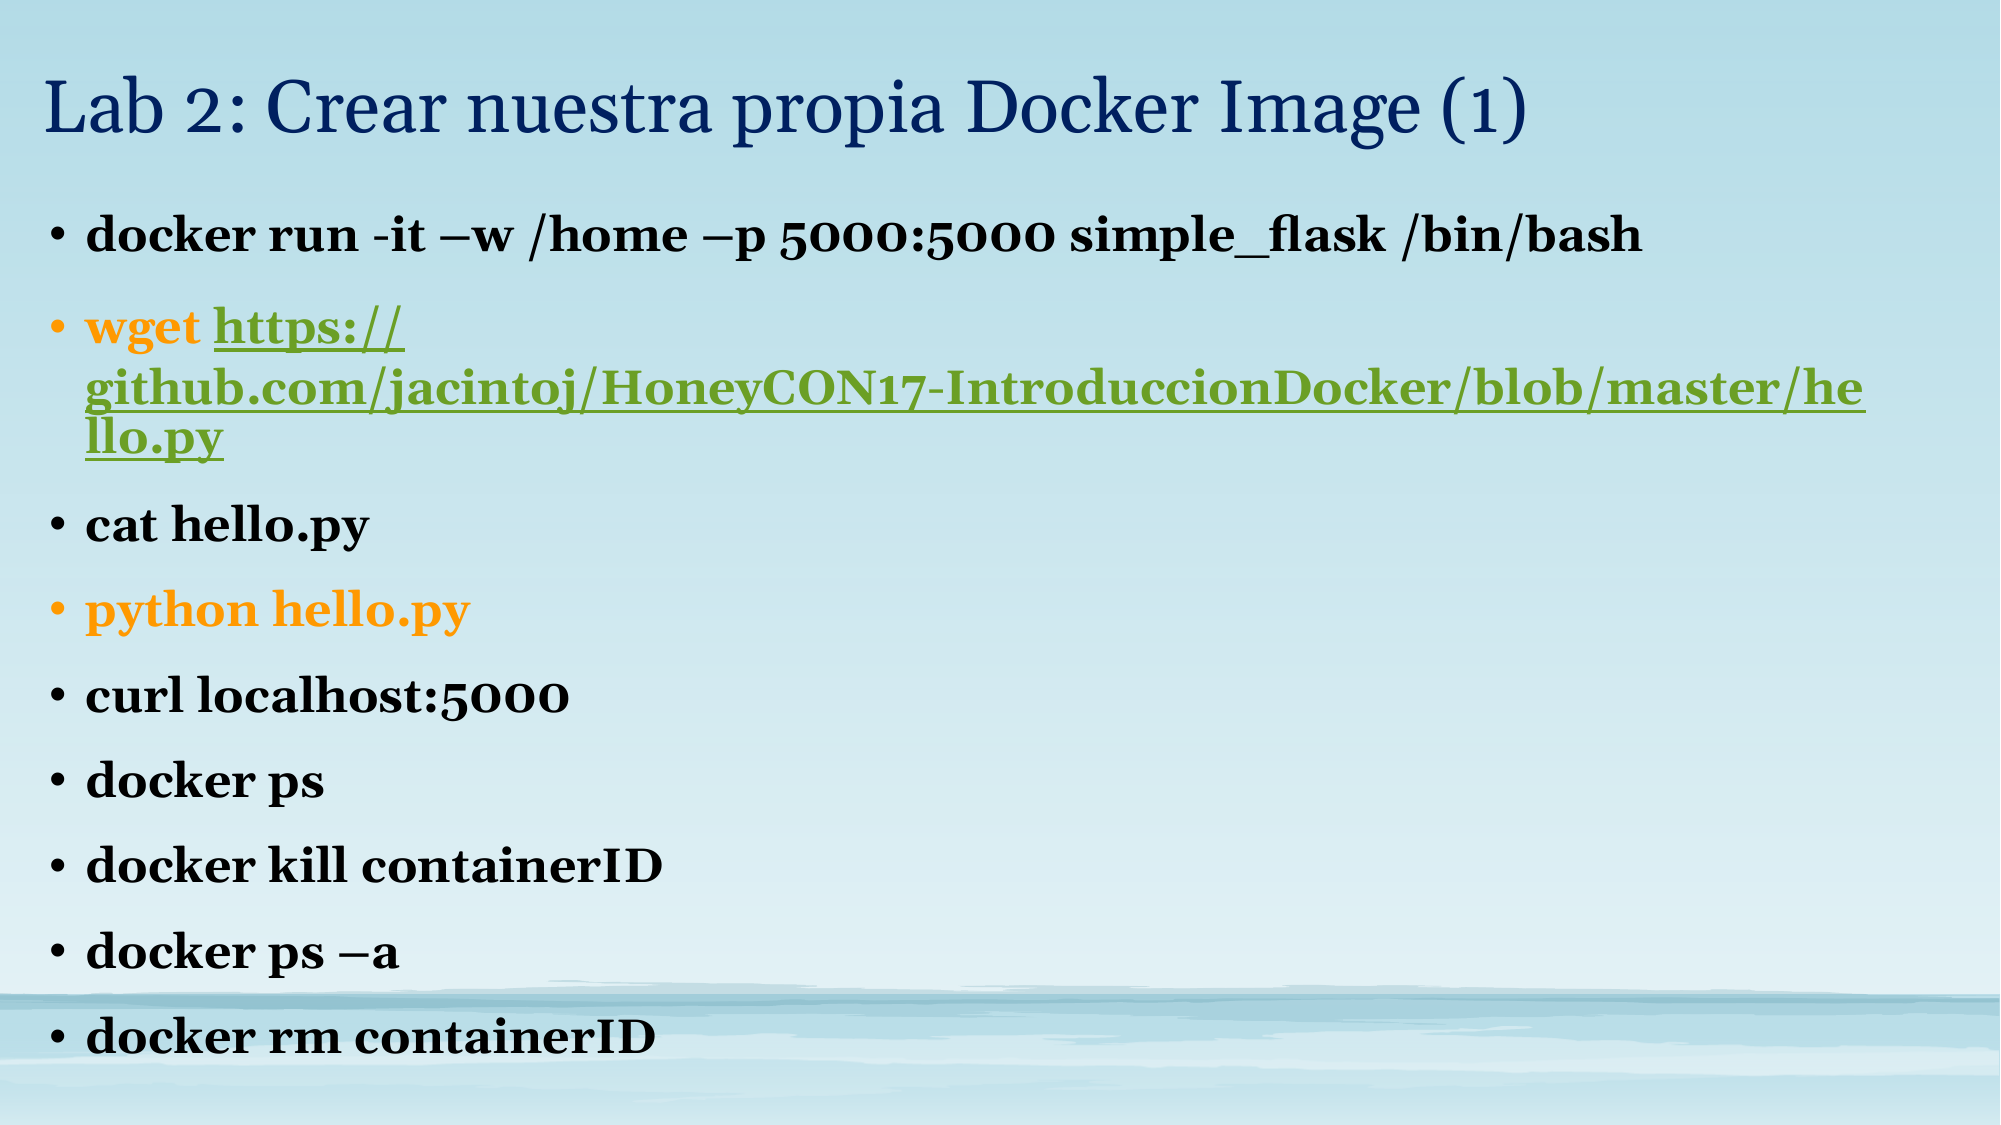

Lab 2: Crear nuestra propia Docker Image (1)
docker run -it –w /home –p 5000:5000 simple_flask /bin/bash
wget https://github.com/jacintoj/HoneyCON17-IntroduccionDocker/blob/master/hello.py
cat hello.py
python hello.py
curl localhost:5000
docker ps
docker kill containerID
docker ps –a
docker rm containerID